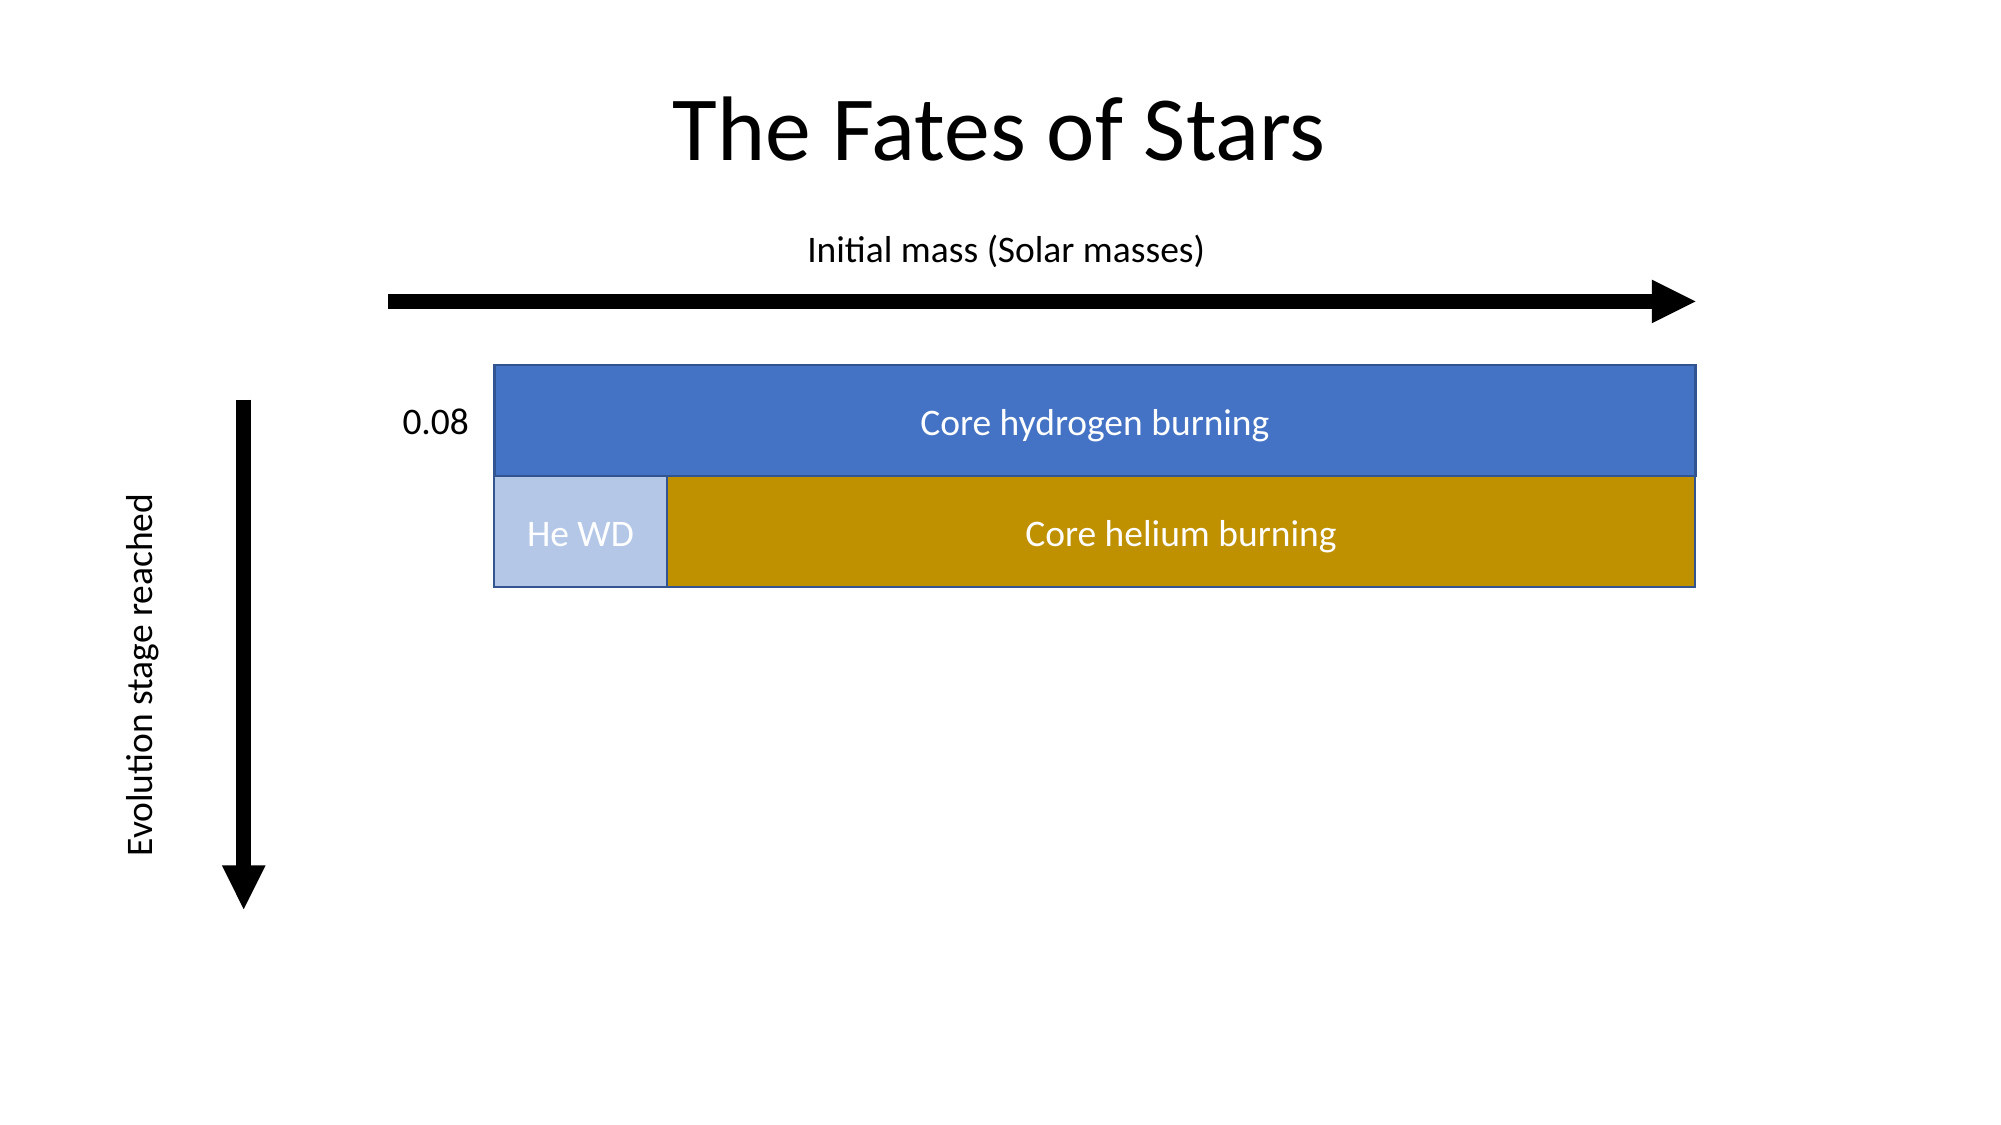

# The Fates of Stars
Initial mass (Solar masses)
Core hydrogen burning
0.08
He WD
Core helium burning
0.5
Evolution stage reached